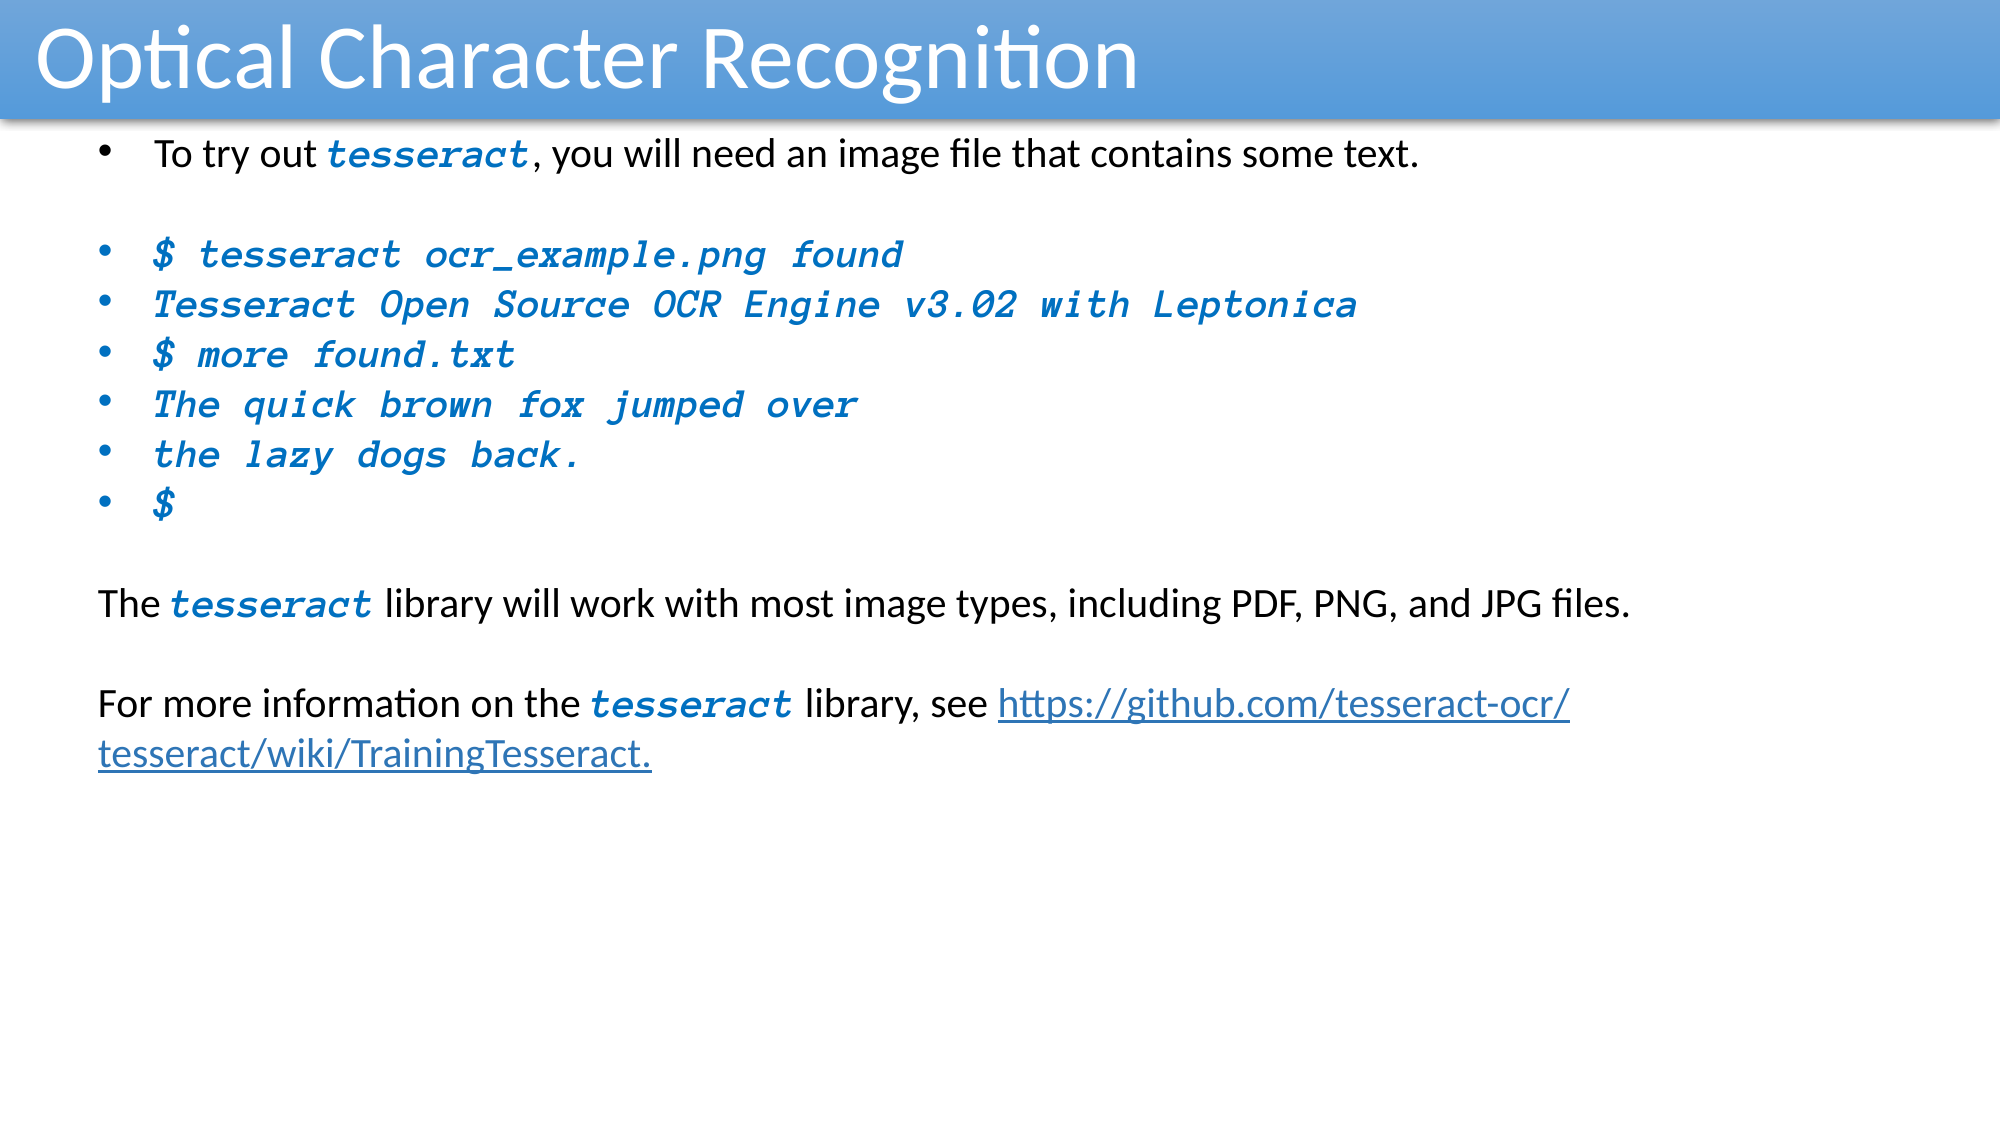

Optical Character Recognition
To try out tesseract, you will need an image file that contains some text.

$ tesseract ocr_example.png found
Tesseract Open Source OCR Engine v3.02 with Leptonica
$ more found.txt
The quick brown fox jumped over
the lazy dogs back.
$

The tesseract library will work with most image types, including PDF, PNG, and JPG files.

For more information on the tesseract library, see https://github.com/tesseract-ocr/ tesseract/wiki/TrainingTesseract.